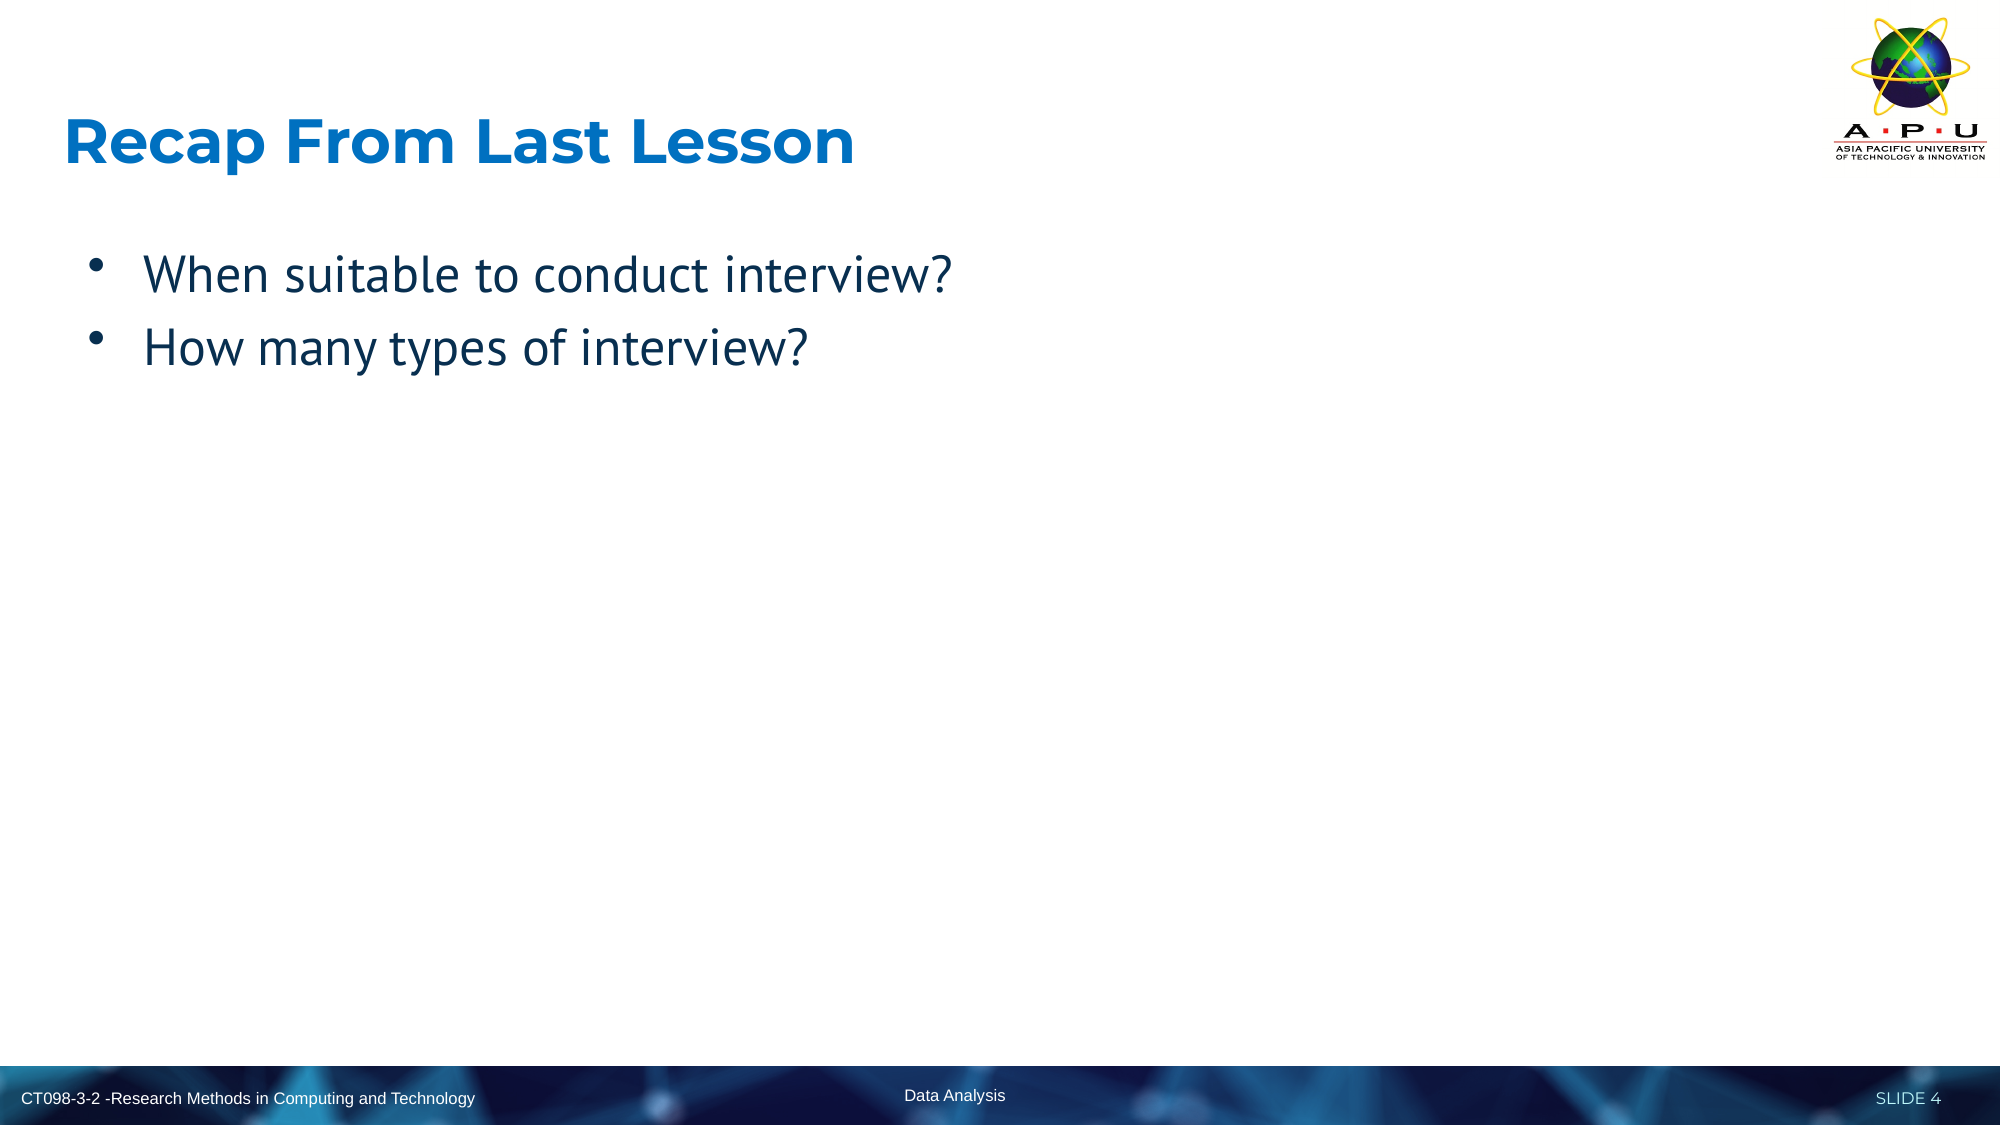

# Recap From Last Lesson
When suitable to conduct interview?
How many types of interview?